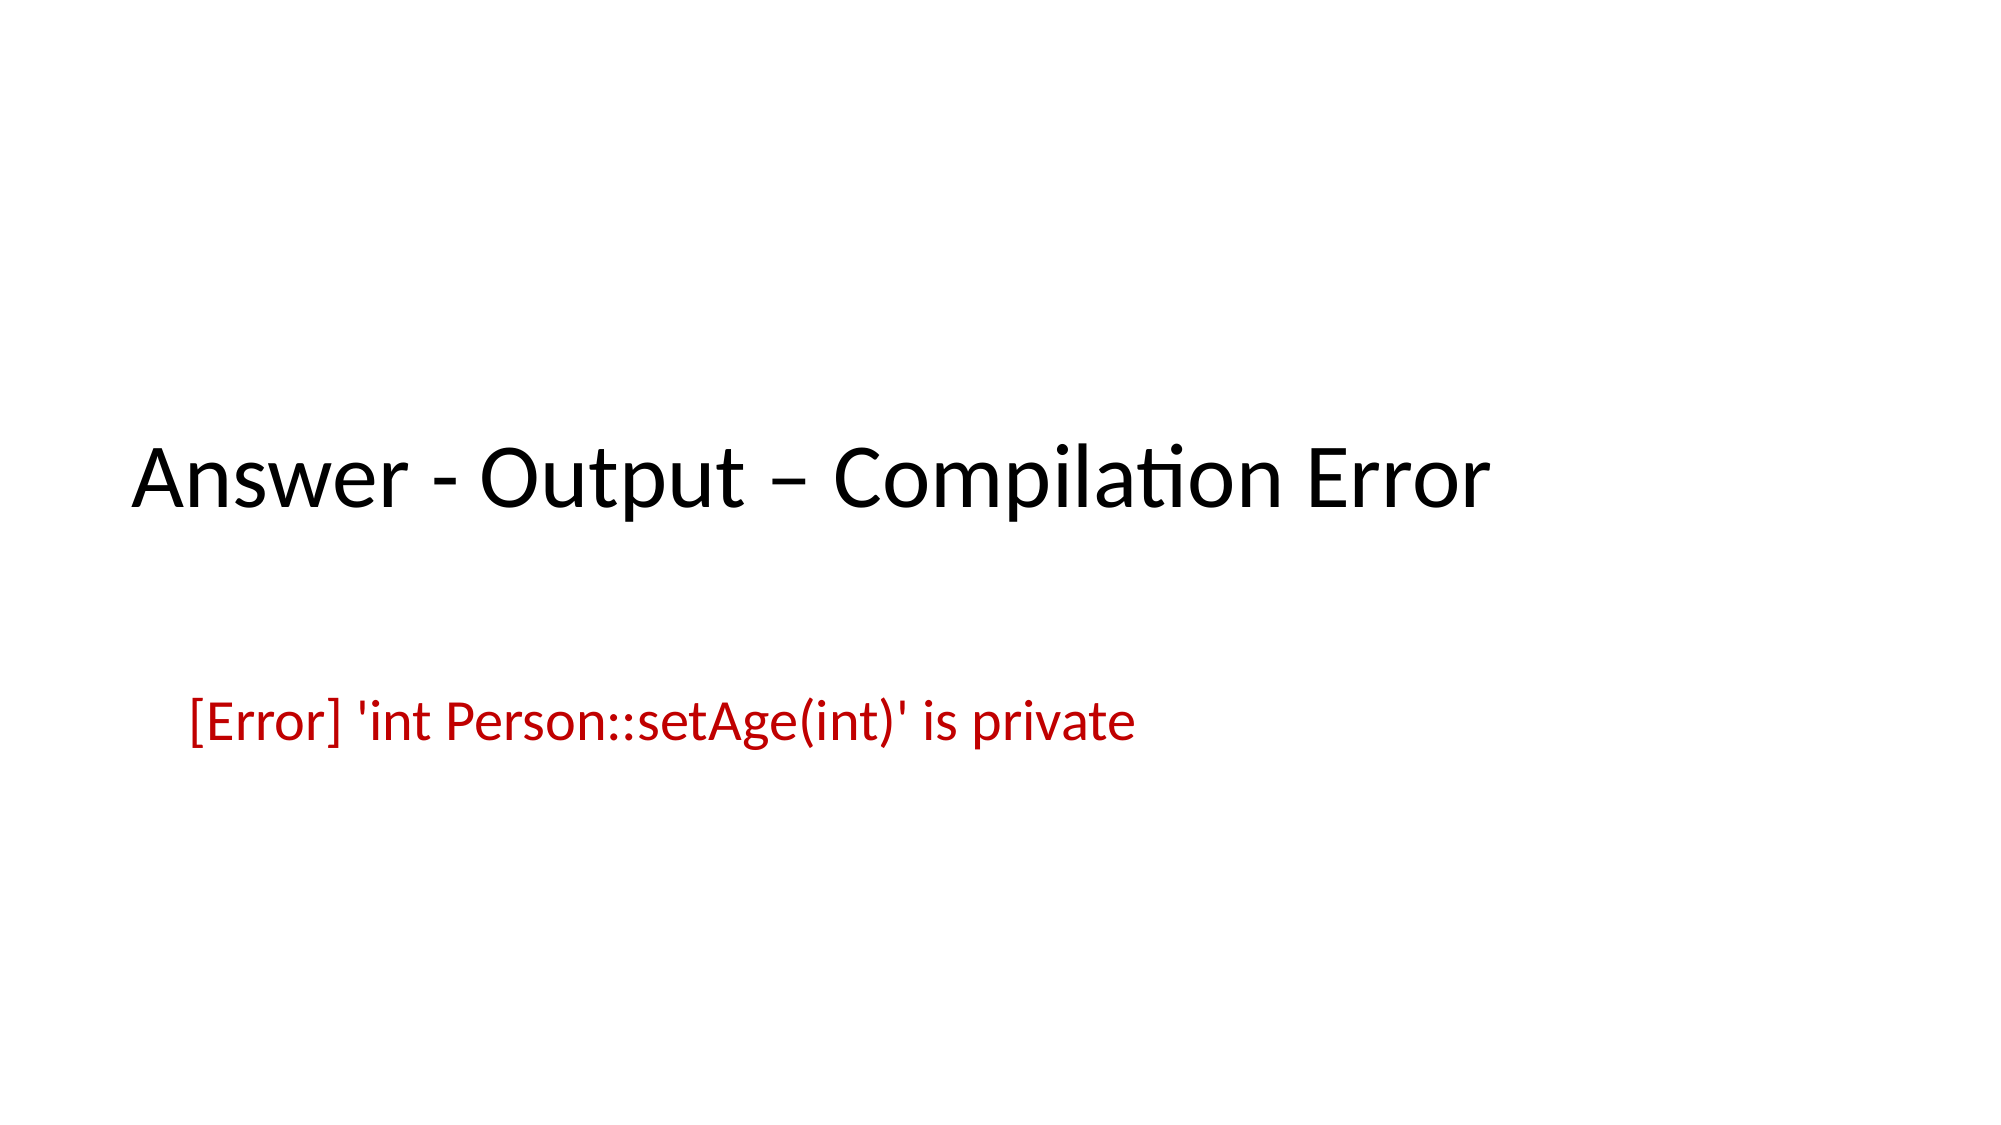

# Answer - Output – Compilation Error
[Error] 'int Person::setAge(int)' is private